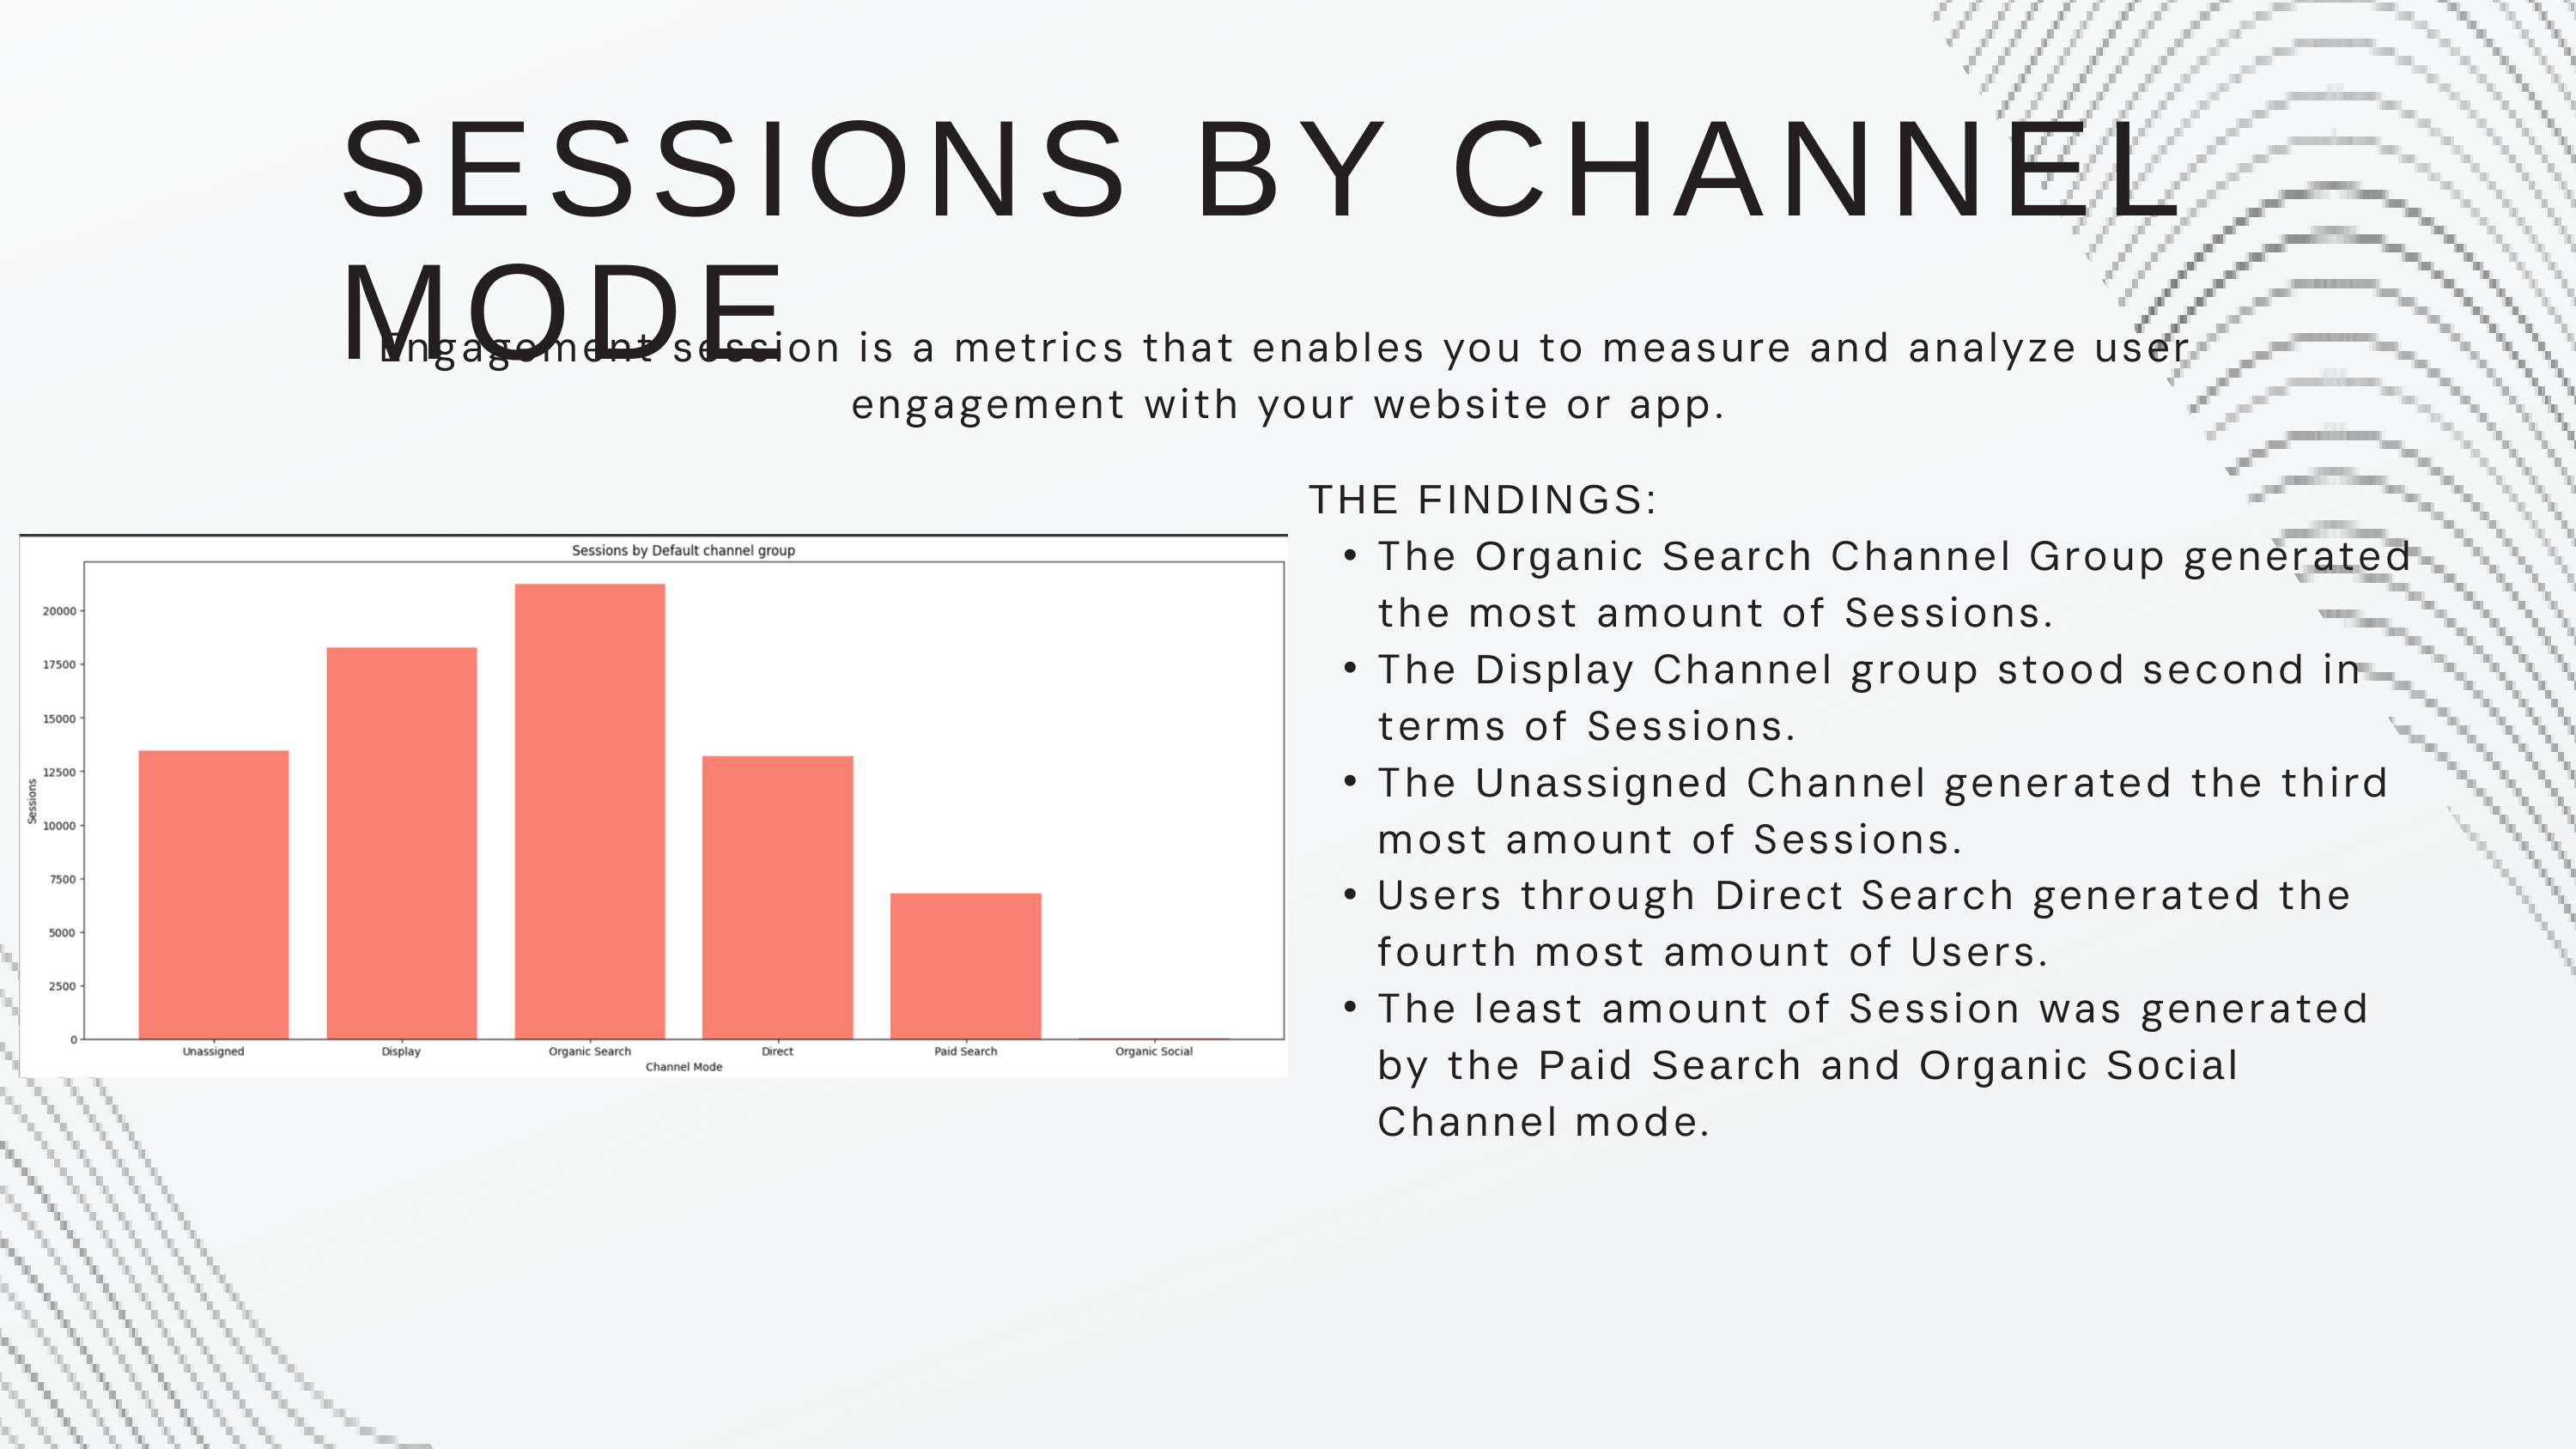

SESSIONS BY CHANNEL MODE

Engagement session is a metrics that enables you to measure and analyze user engagement with your website or app.
THE FINDINGS:
The Organic Search Channel Group generated the most amount of Sessions.
The Display Channel group stood second in terms of Sessions.
The Unassigned Channel generated the third most amount of Sessions.
Users through Direct Search generated the fourth most amount of Users.
The least amount of Session was generated by the Paid Search and Organic Social Channel mode.